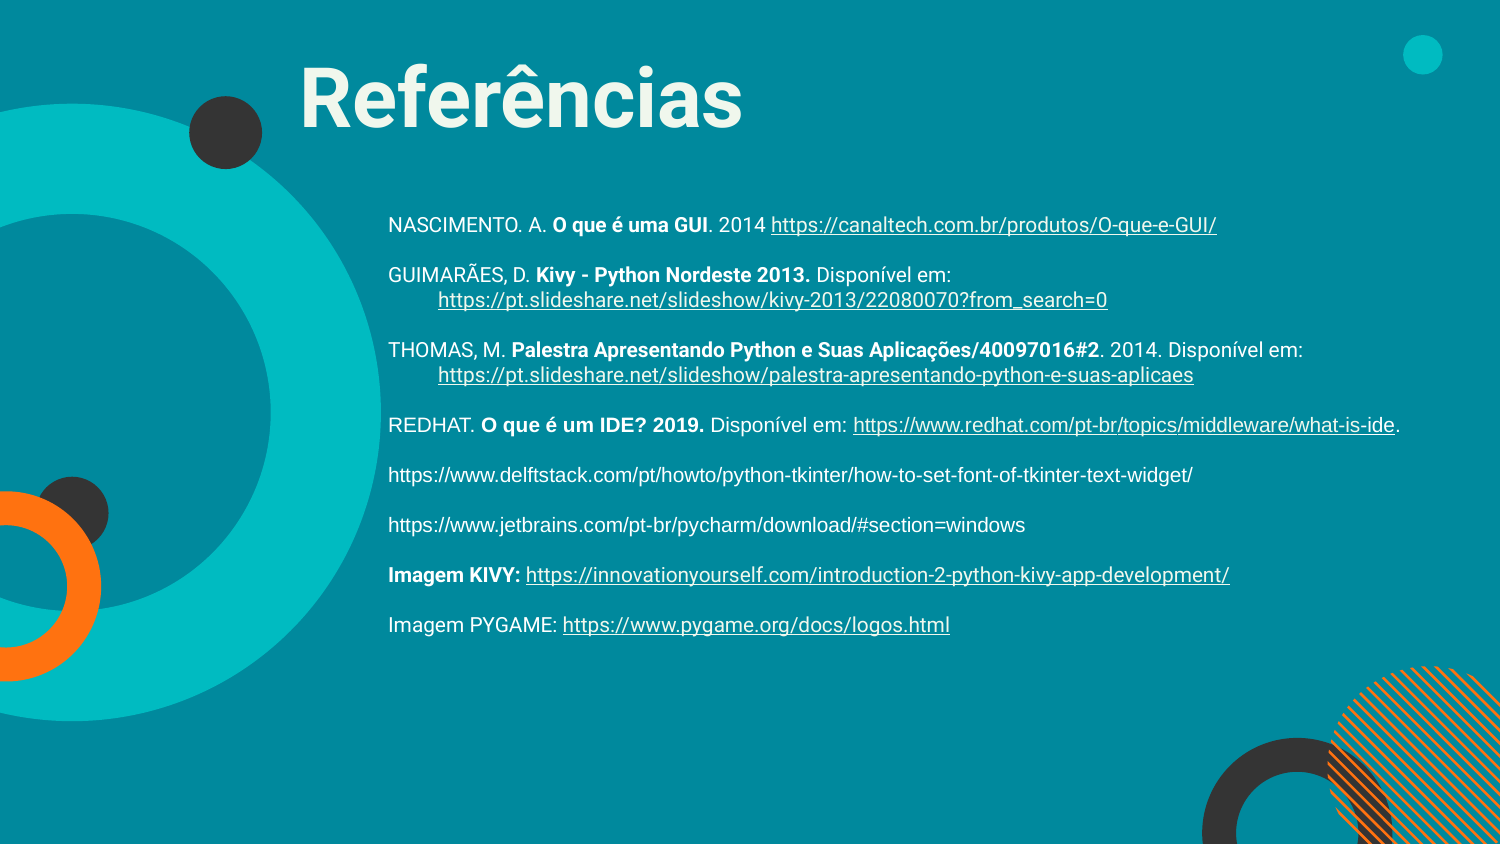

# Referências
NASCIMENTO. A. O que é uma GUI. 2014 https://canaltech.com.br/produtos/O-que-e-GUI/

GUIMARÃES, D. Kivy - Python Nordeste 2013. Disponível em: https://pt.slideshare.net/slideshow/kivy-2013/22080070?from_search=0

THOMAS, M. Palestra Apresentando Python e Suas Aplicações/40097016#2. 2014. Disponível em: https://pt.slideshare.net/slideshow/palestra-apresentando-python-e-suas-aplicaes

REDHAT. O que é um IDE? 2019. Disponível em: https://www.redhat.com/pt-br/topics/middleware/what-is-ide.

https://www.delftstack.com/pt/howto/python-tkinter/how-to-set-font-of-tkinter-text-widget/

https://www.jetbrains.com/pt-br/pycharm/download/#section=windows

Imagem KIVY: https://innovationyourself.com/introduction-2-python-kivy-app-development/

Imagem PYGAME: https://www.pygame.org/docs/logos.html